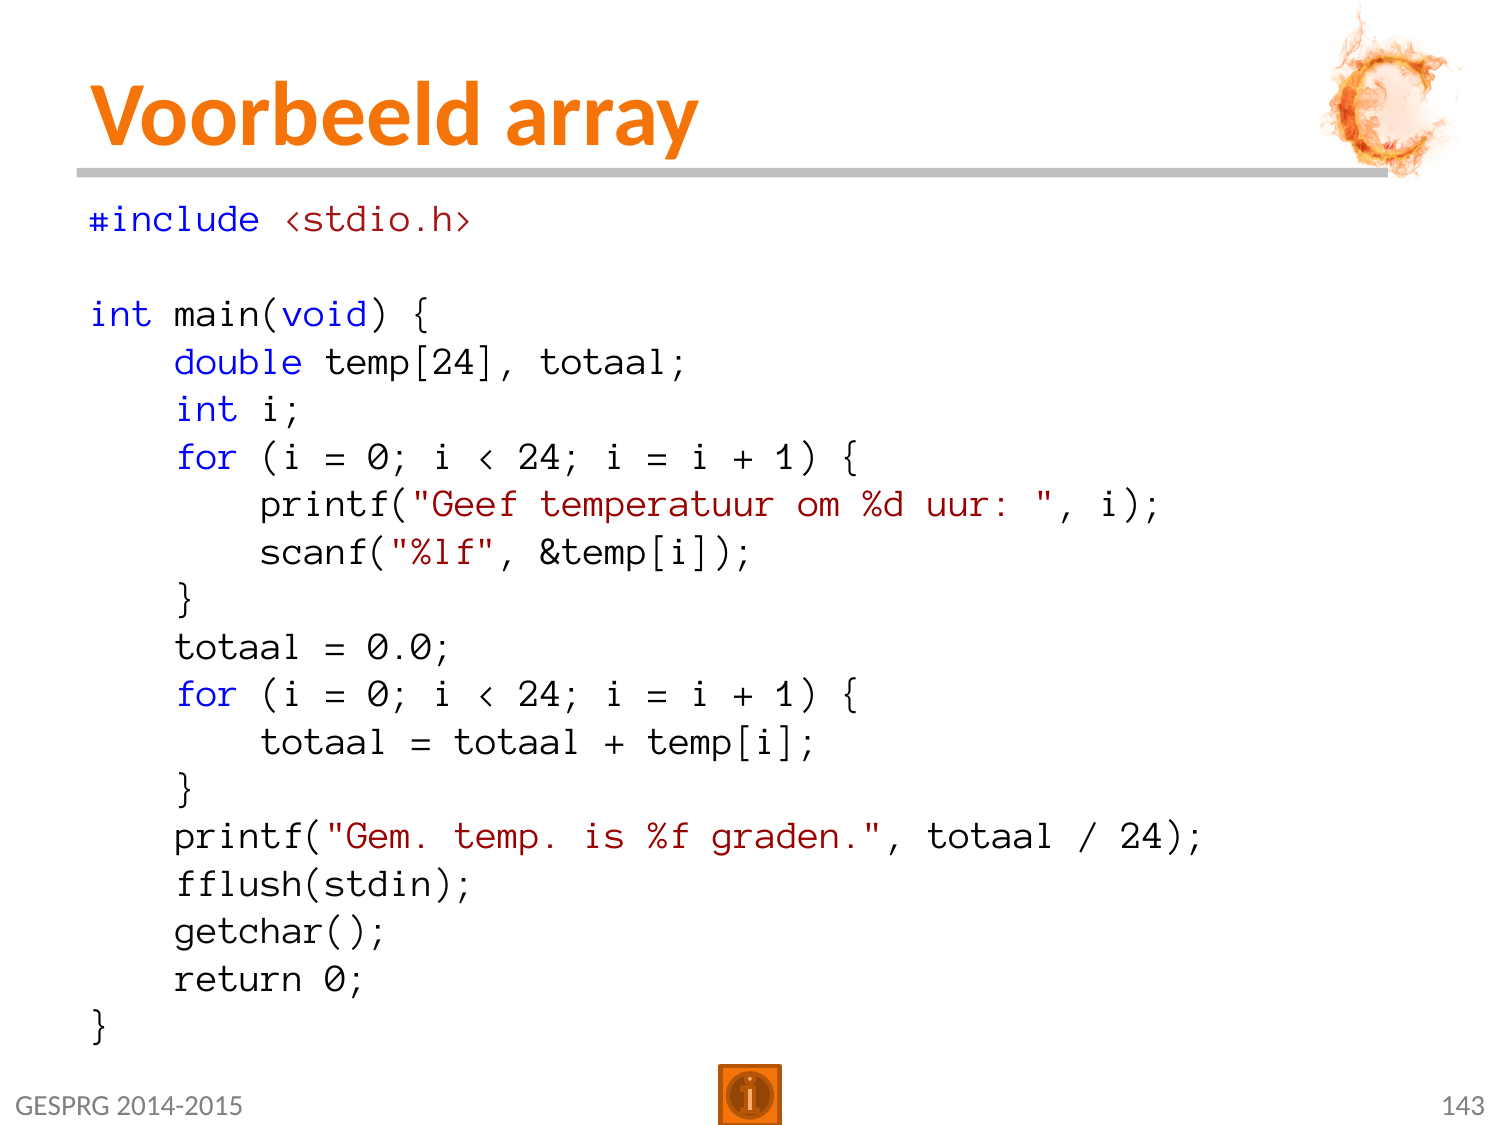

# Voorbeeld array
#include <stdio.h>

int main(void) {
    double temp[24], totaal;
    int i;
    for (i = 0; i < 24; i = i + 1) {
        printf("Geef temperatuur om %d uur: ", i);
        scanf("%lf", &temp[i]);
    }
    totaal = 0.0;
    for (i = 0; i < 24; i = i + 1) {
        totaal = totaal + temp[i];
    }
    printf("Gem. temp. is %f graden.", totaal / 24);
    fflush(stdin);
    getchar();
    return 0;
}

GESPRG 2014-2015
143